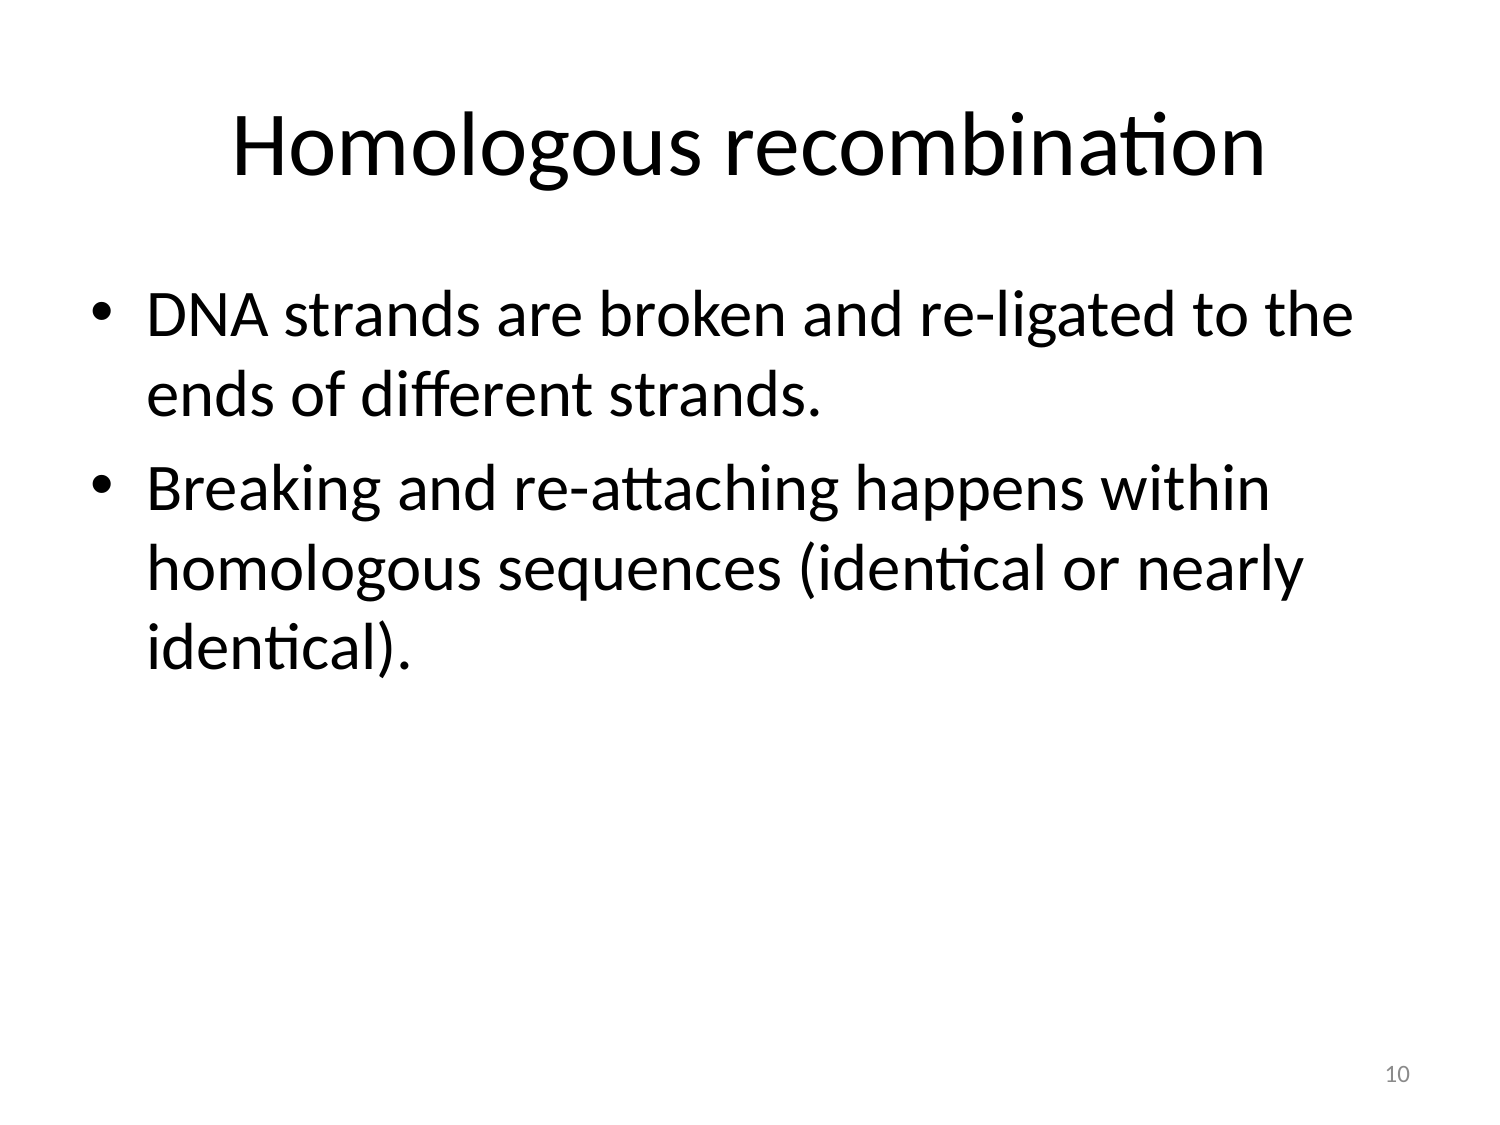

# Homologous recombination
DNA strands are broken and re-ligated to the ends of different strands.
Breaking and re-attaching happens within homologous sequences (identical or nearly identical).
10